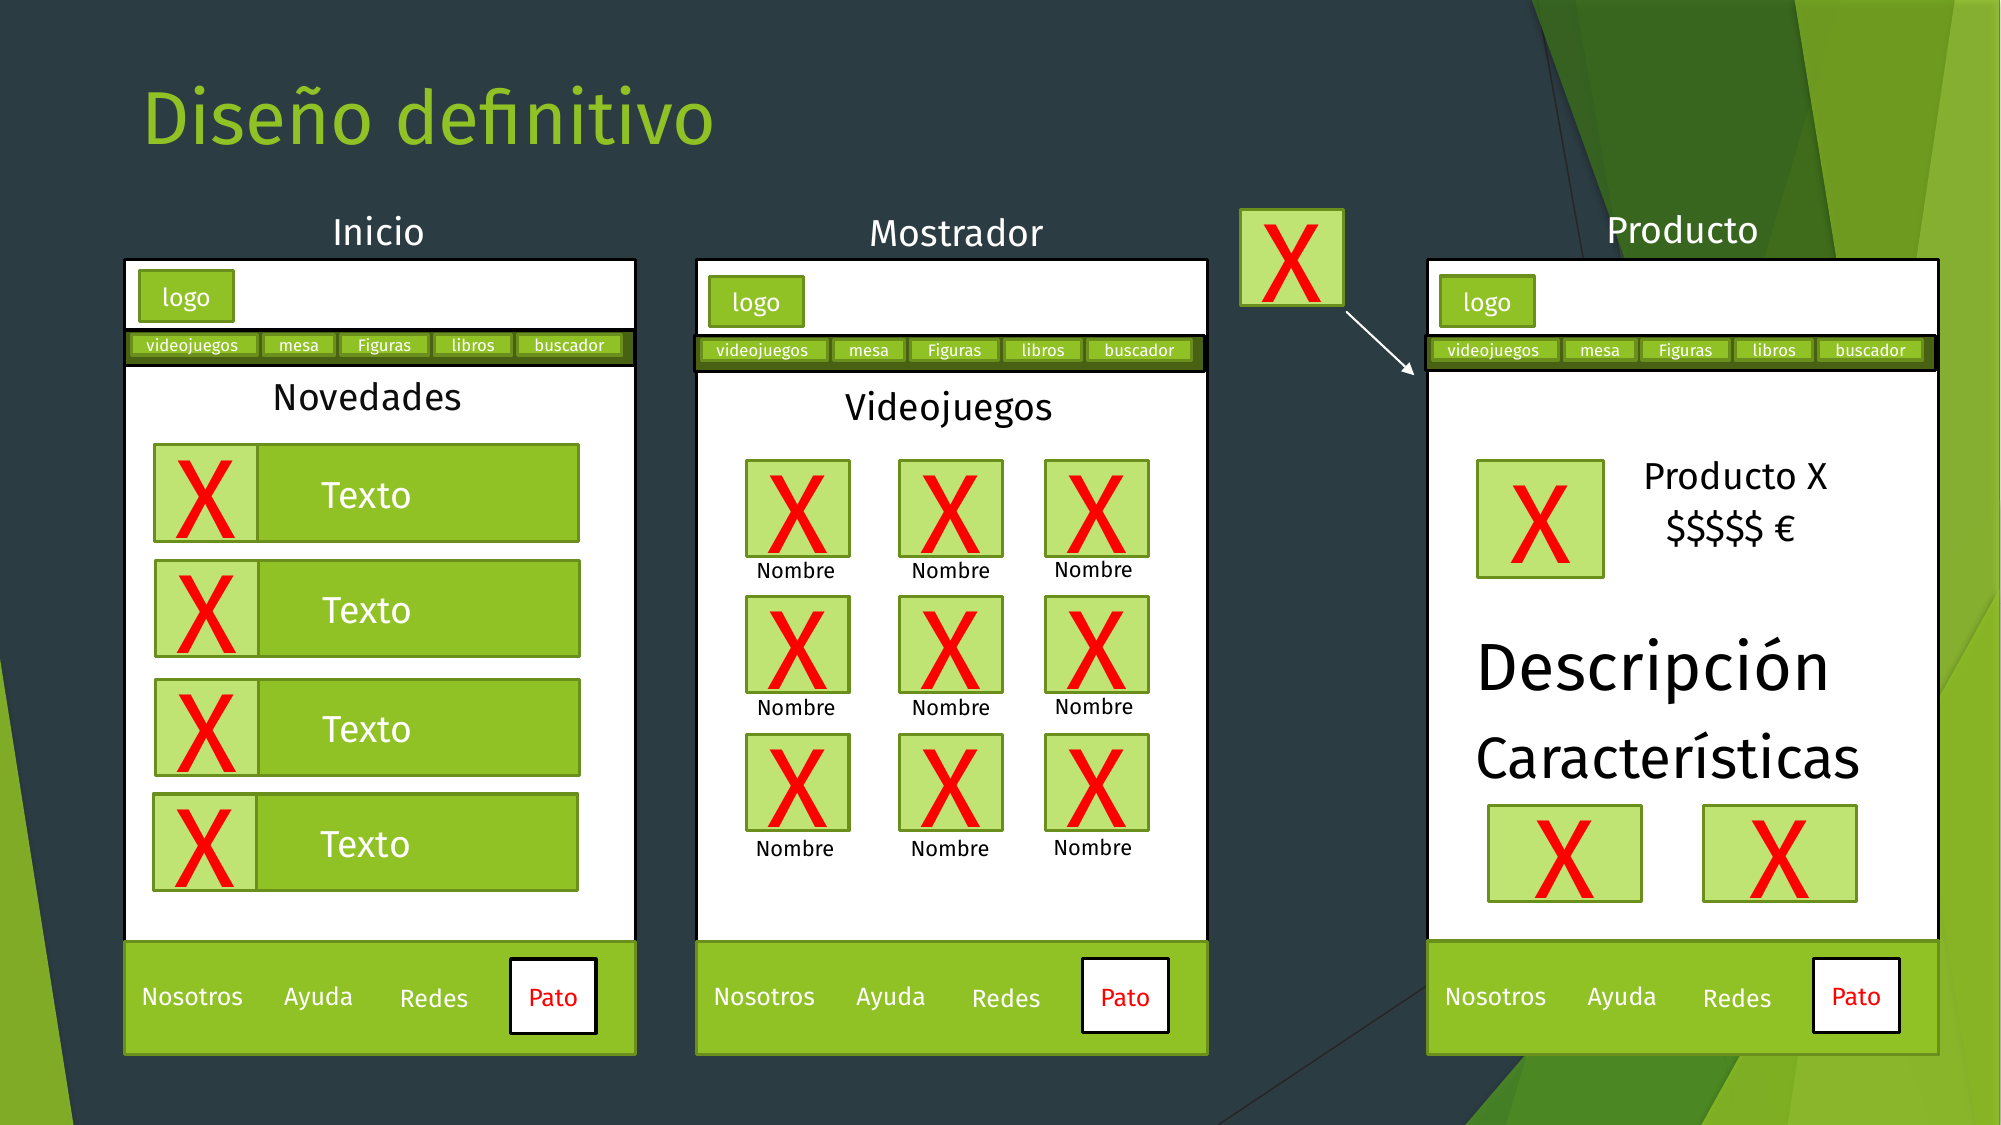

# Diseño definitivo
Producto
Inicio
Mostrador
X

logo
logo
logo

videojuegos
mesa
Figuras
libros
buscador

videojuegos
mesa
Figuras
libros
buscador
videojuegos
mesa
Figuras
libros
buscador
Novedades
Videojuegos
Producto X
Texto
X
X
X
X
X
$$$$$ €
Nombre
Nombre
Nombre
Texto
X
X
X
X
Descripción
Texto
X
Nombre
Nombre
Nombre
Características
X
X
X
Texto
X
X
X
Nombre
Nombre
Nombre

Pato
Pato
Pato
Ayuda
Nosotros
Ayuda
Nosotros
Ayuda
Nosotros
Redes
Redes
Redes